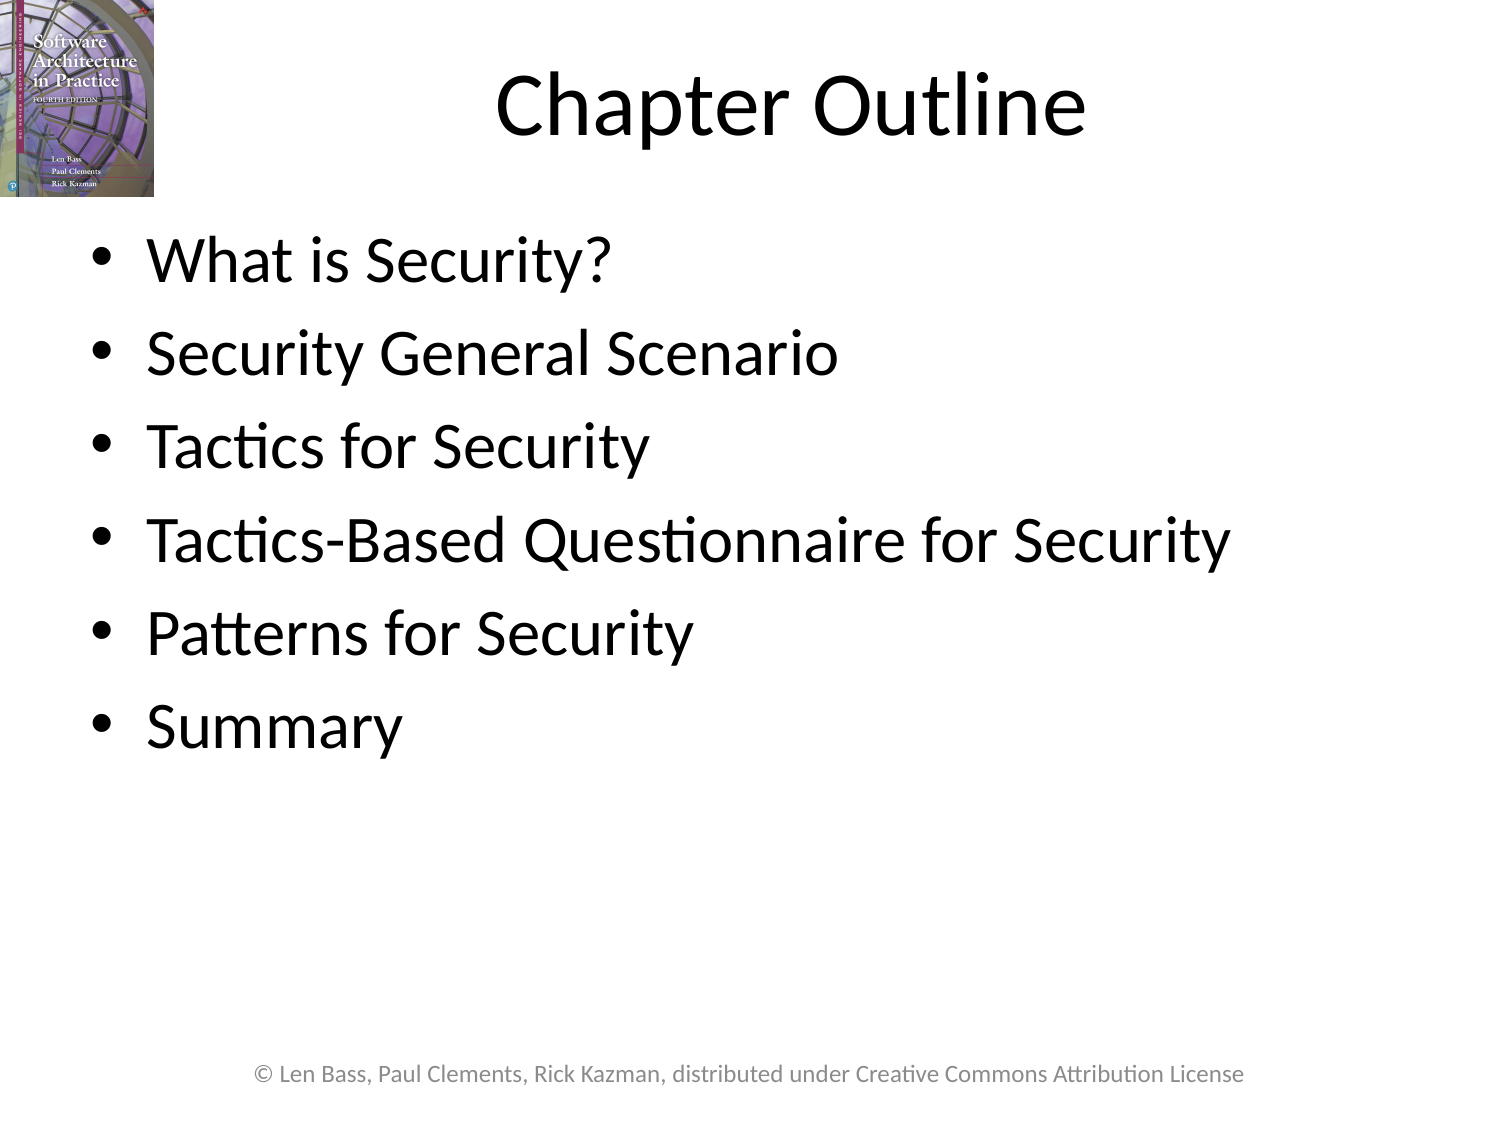

# Chapter Outline
What is Security?
Security General Scenario
Tactics for Security
Tactics-Based Questionnaire for Security
Patterns for Security
Summary
© Len Bass, Paul Clements, Rick Kazman, distributed under Creative Commons Attribution License